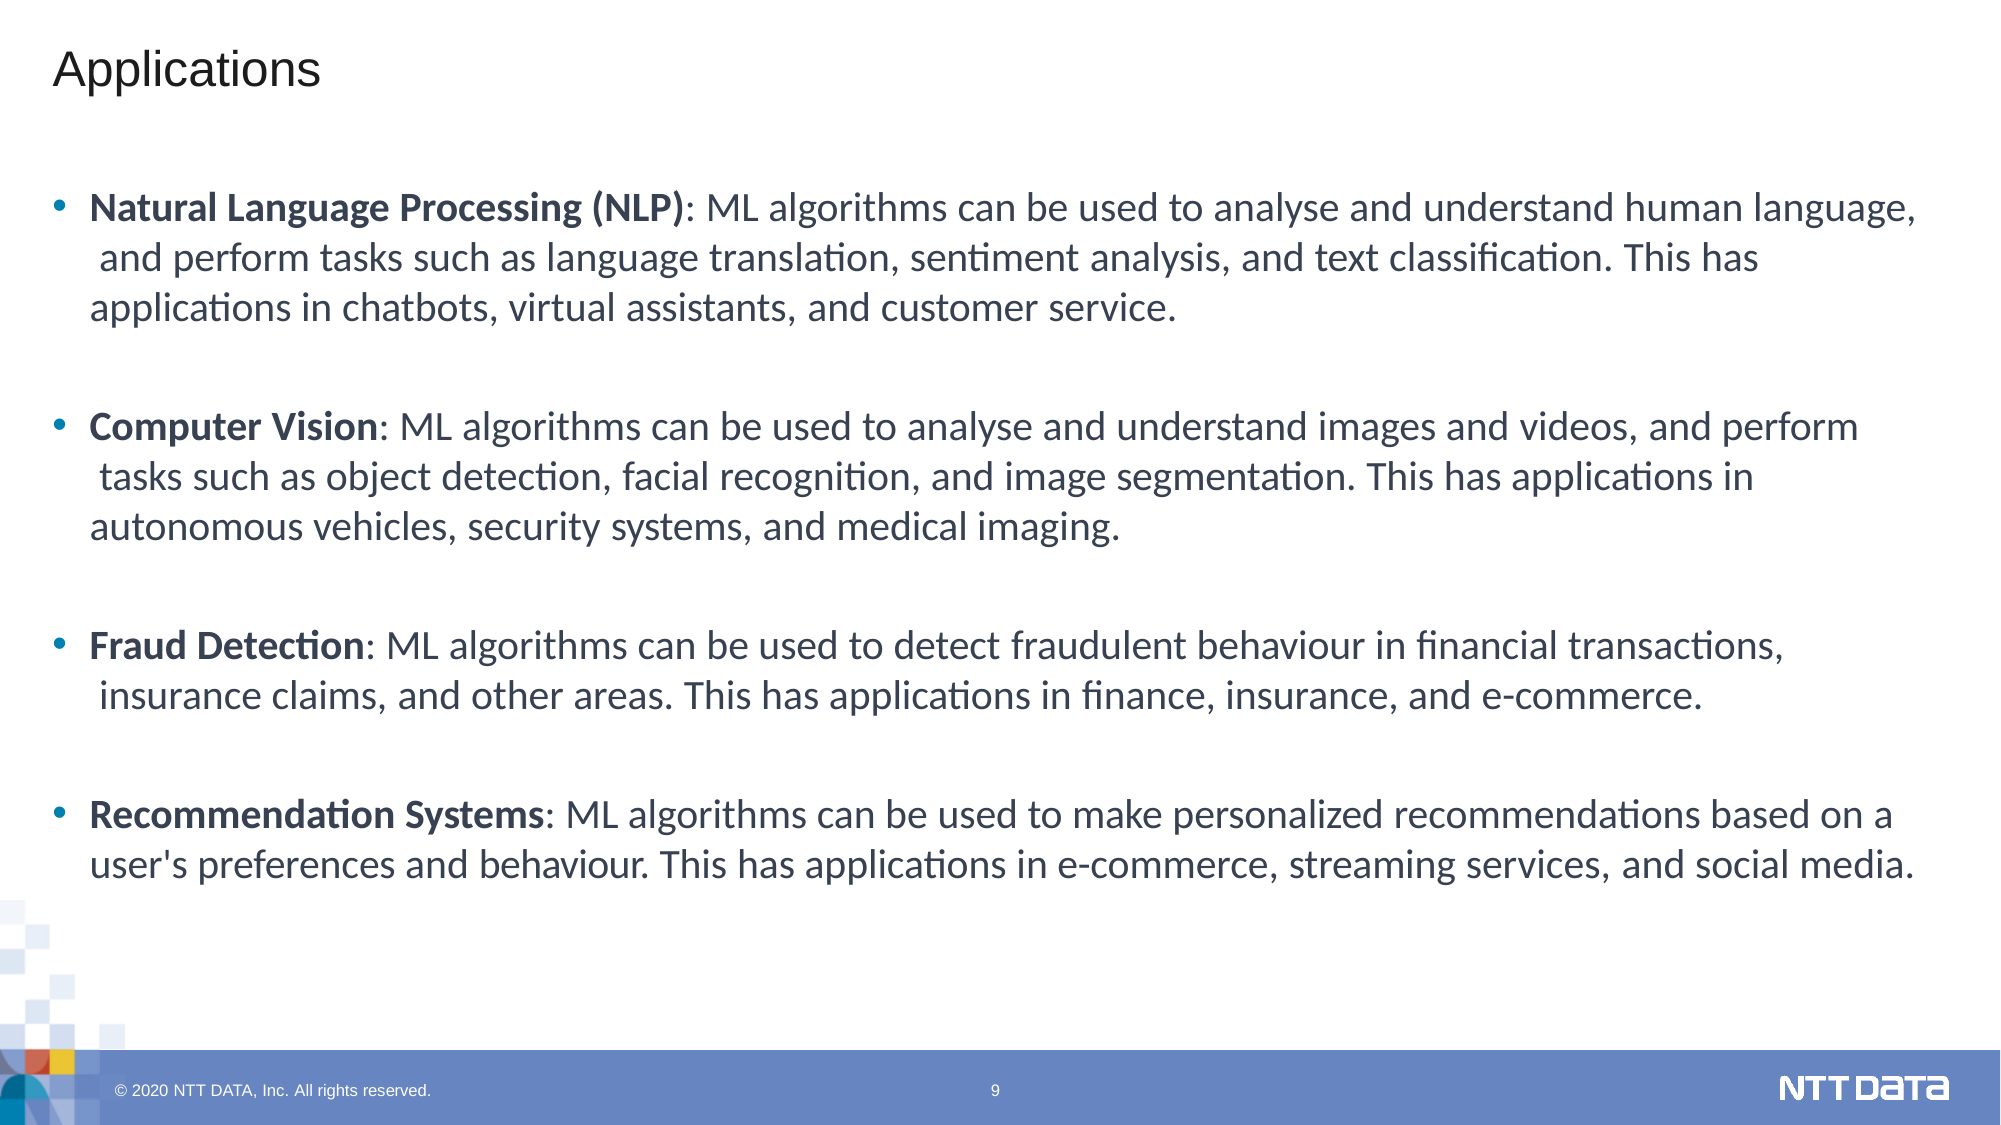

# Applications
Natural Language Processing (NLP): ML algorithms can be used to analyse and understand human language,  and perform tasks such as language translation, sentiment analysis, and text classification. This has  applications in chatbots, virtual assistants, and customer service.

Computer Vision: ML algorithms can be used to analyse and understand images and videos, and perform  tasks such as object detection, facial recognition, and image segmentation. This has applications in  autonomous vehicles, security systems, and medical imaging.

Fraud Detection: ML algorithms can be used to detect fraudulent behaviour in financial transactions,  insurance claims, and other areas. This has applications in finance, insurance, and e-commerce.

Recommendation Systems: ML algorithms can be used to make personalized recommendations based on a  user's preferences and behaviour. This has applications in e-commerce, streaming services, and social media.
© 2020 NTT DATA, Inc. All rights reserved.
9